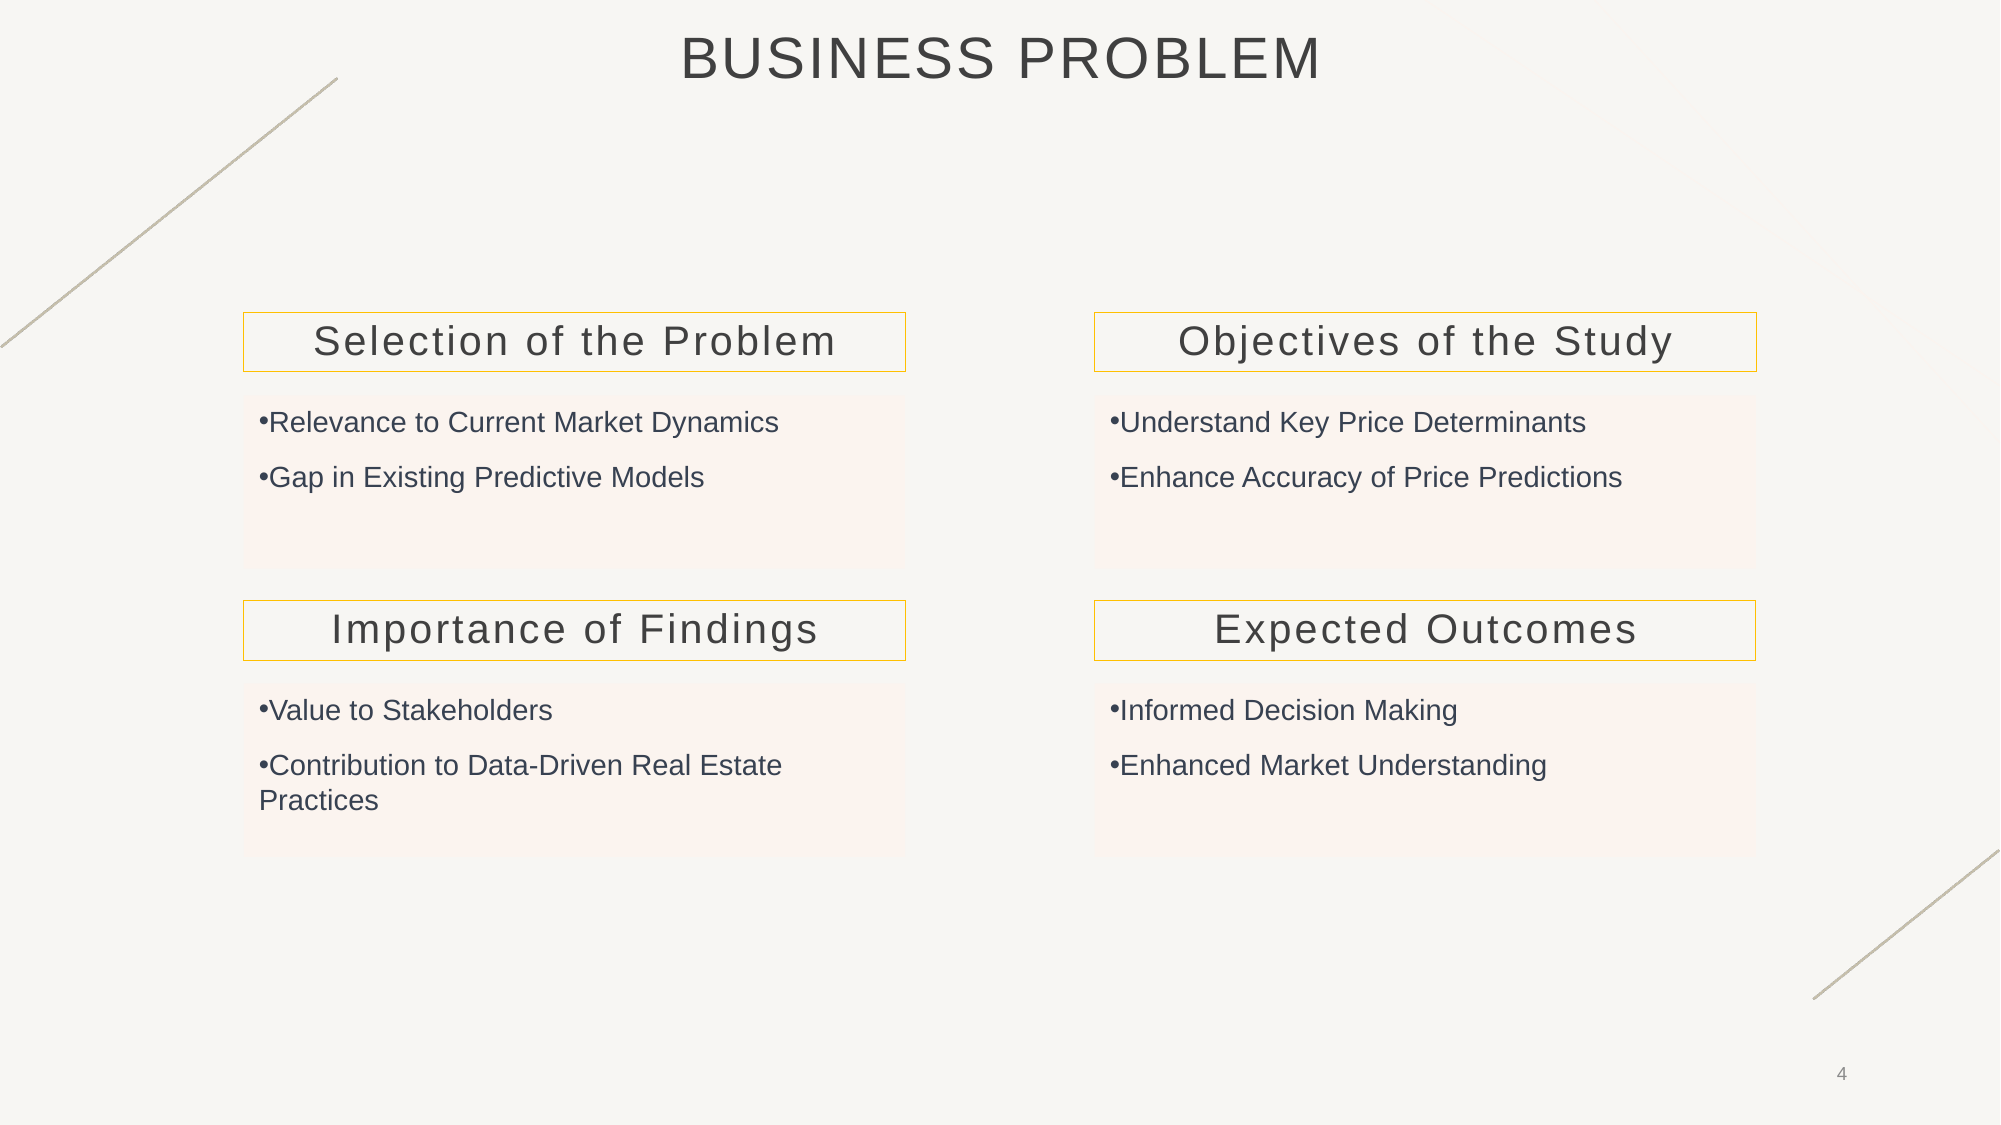

# Business problem
Selection of the Problem
Objectives of the Study
Relevance to Current Market Dynamics
Gap in Existing Predictive Models
Understand Key Price Determinants
Enhance Accuracy of Price Predictions
Importance of Findings
Expected Outcomes
Value to Stakeholders
Contribution to Data-Driven Real Estate Practices
Informed Decision Making
Enhanced Market Understanding
4